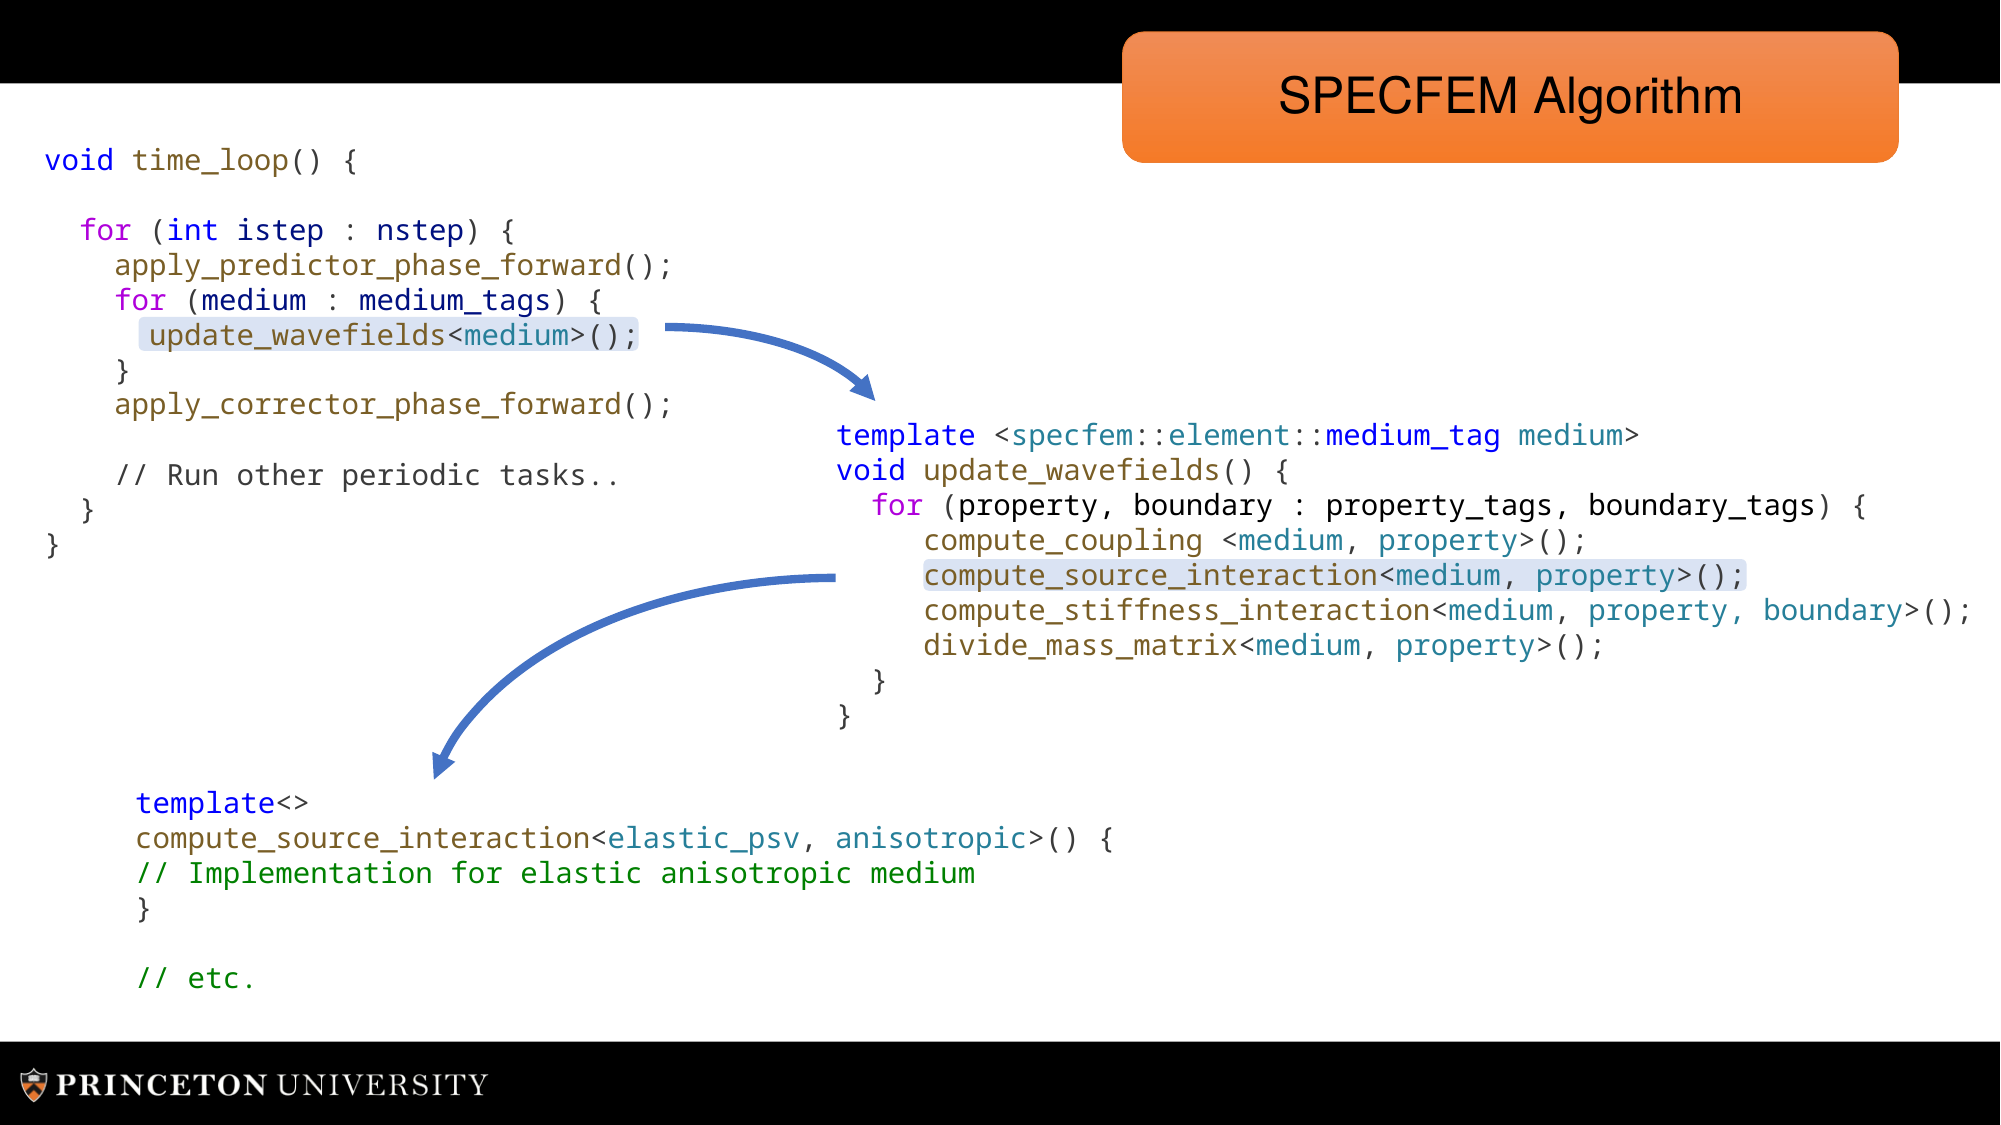

# SPECFEM Algorithm
void time_loop() {

  for (int istep : nstep) {
    apply_predictor_phase_forward();
    for (medium : medium_tags) {
      update_wavefields<medium>();
    }
    apply_corrector_phase_forward();

    // Run other periodic tasks..
  }
}

template <specfem::element::medium_tag medium>
void update_wavefields() {
  for (property, boundary : property_tags, boundary_tags) {
     compute_coupling <medium, property>();
     compute_source_interaction<medium, property>();
     compute_stiffness_interaction<medium, property, boundary>();
     divide_mass_matrix<medium, property>();
  }
}

template<>
compute_source_interaction<elastic_psv, anisotropic>() {
// Implementation for elastic anisotropic medium
}
// etc.